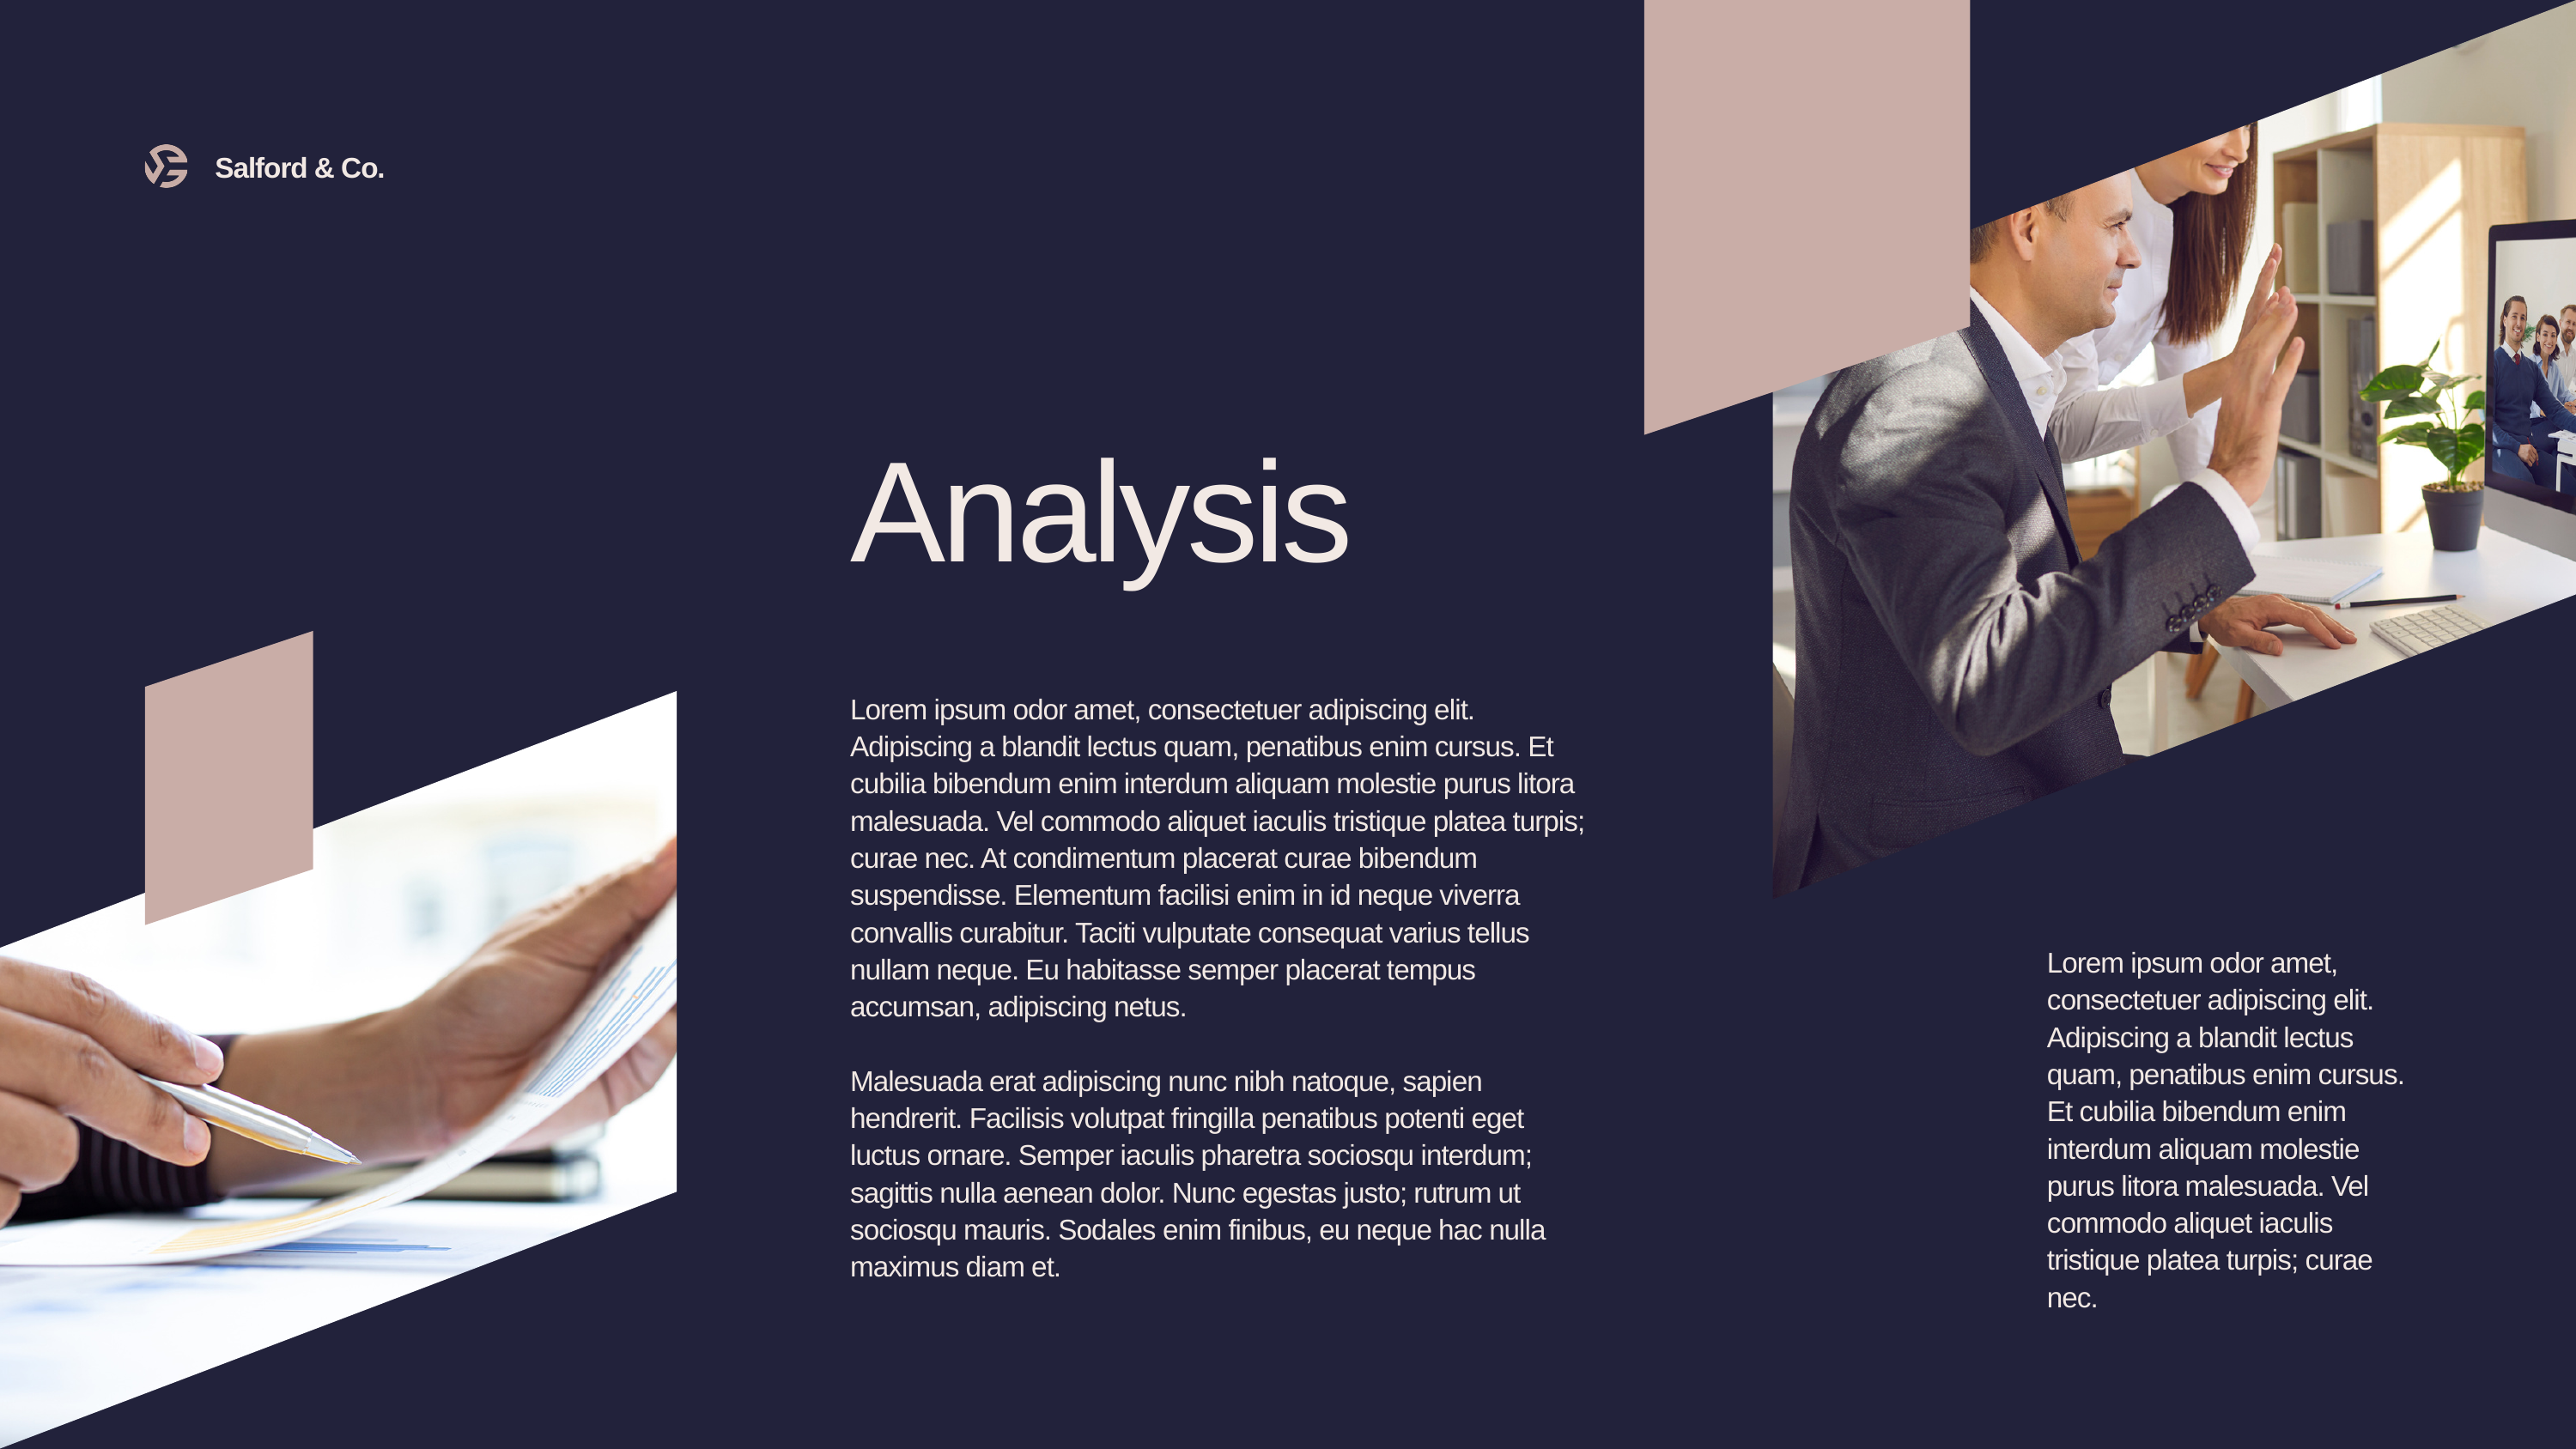

Salford & Co.

Analysis
Lorem ipsum odor amet, consectetuer adipiscing elit. Adipiscing a blandit lectus quam, penatibus enim cursus. Et cubilia bibendum enim interdum aliquam molestie purus litora malesuada. Vel commodo aliquet iaculis tristique platea turpis; curae nec. At condimentum placerat curae bibendum suspendisse. Elementum facilisi enim in id neque viverra convallis curabitur. Taciti vulputate consequat varius tellus nullam neque. Eu habitasse semper placerat tempus accumsan, adipiscing netus.

Malesuada erat adipiscing nunc nibh natoque, sapien hendrerit. Facilisis volutpat fringilla penatibus potenti eget luctus ornare. Semper iaculis pharetra sociosqu interdum; sagittis nulla aenean dolor. Nunc egestas justo; rutrum ut sociosqu mauris. Sodales enim finibus, eu neque hac nulla maximus diam et.

Lorem ipsum odor amet, consectetuer adipiscing elit. Adipiscing a blandit lectus quam, penatibus enim cursus. Et cubilia bibendum enim interdum aliquam molestie purus litora malesuada. Vel commodo aliquet iaculis tristique platea turpis; curae nec.